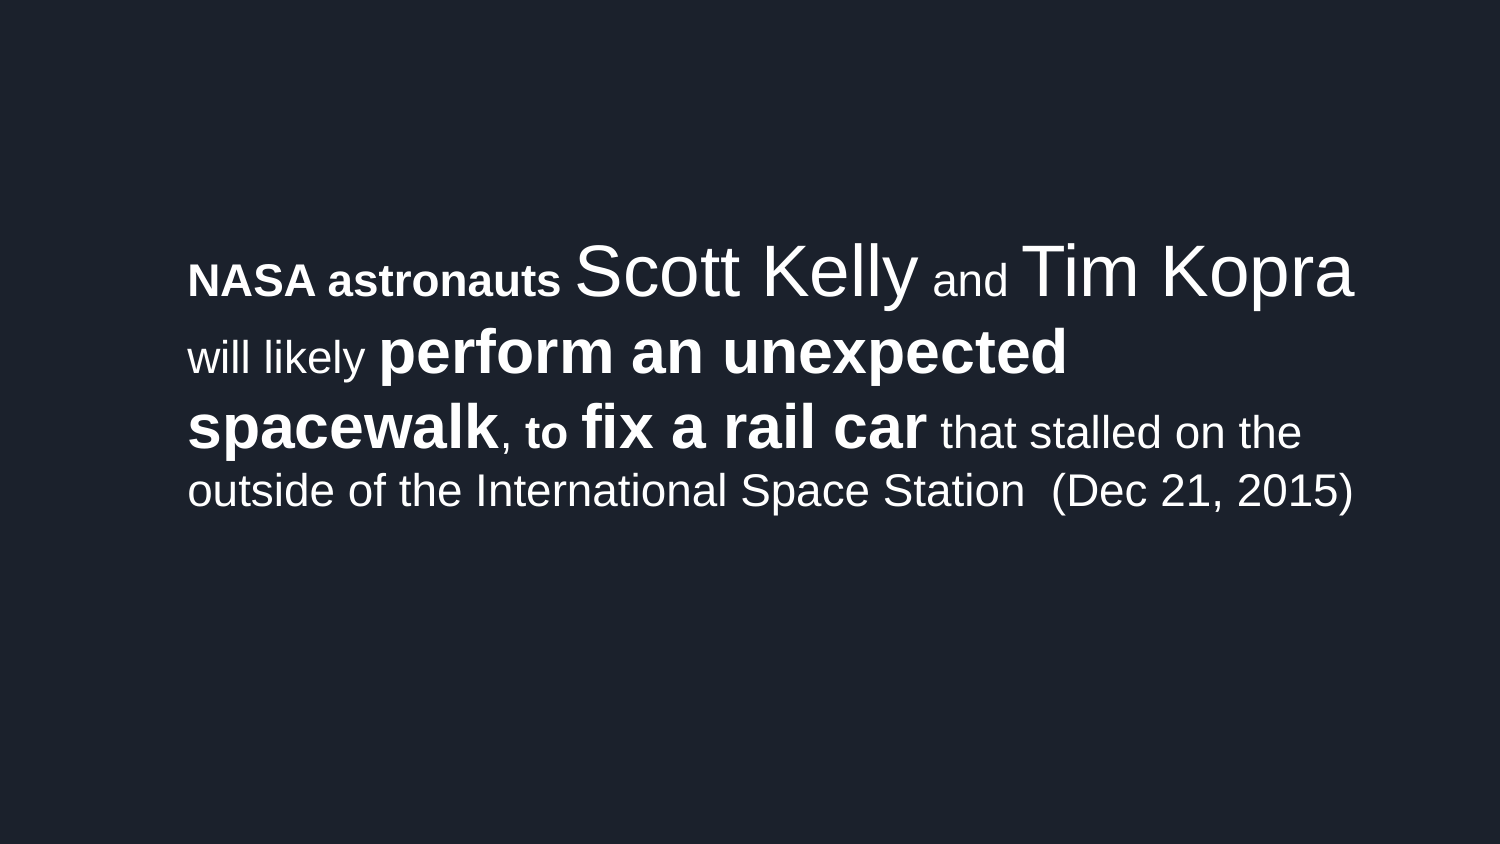

NASA astronauts Scott Kelly and Tim Kopra will likely perform an unexpected spacewalk, to fix a rail car that stalled on the outside of the International Space Station  (Dec 21, 2015)